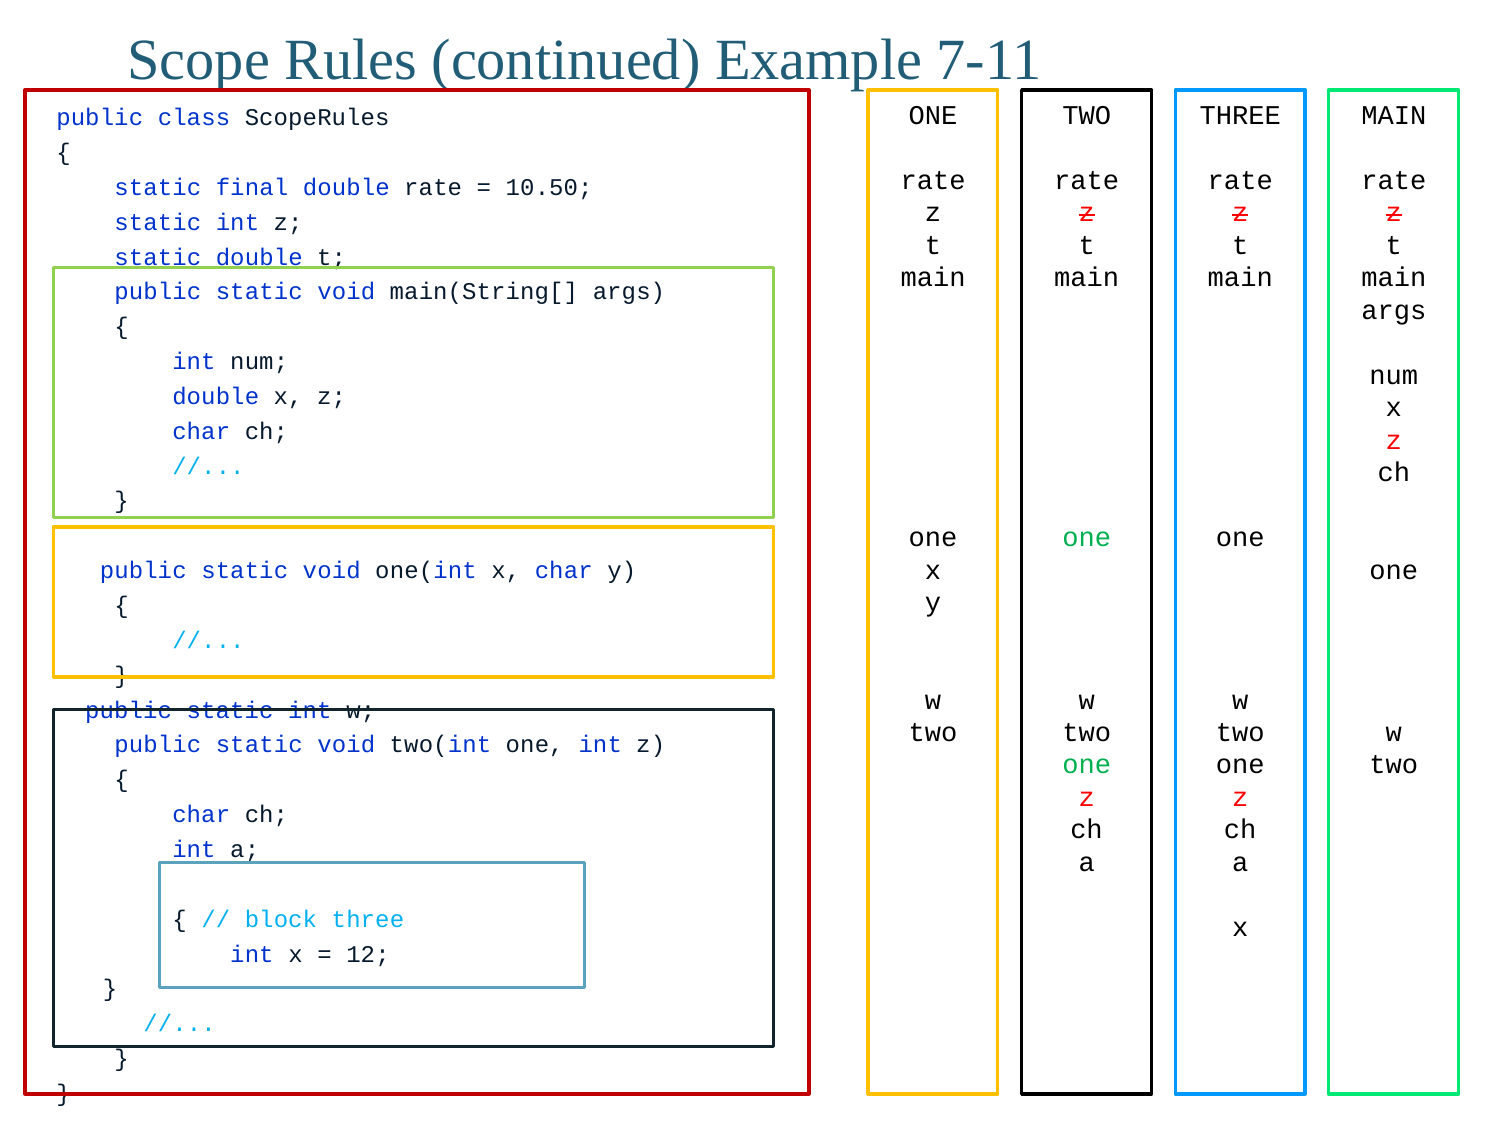

# Scope Rules (continued) Example 7-11

ONE

rate
z
t
main

one
x
y

w
two

TWO

rate
z
t
main

one

w
two
one
z
ch
a

THREE

rate
z
t
main

one

w
two
one
z
ch
a

x

MAIN

rate
z
t
main
args

num
x
z
ch

one

w
two

public class ScopeRules
{
    static final double rate = 10.50;
    static int z;
    static double t;
    public static void main(String[] args)
    {
        int num;
        double x, z;
        char ch;
        //...
    }

   public static void one(int x, char y)
    {
        //...
    }
  public static int w;
    public static void two(int one, int z)
    {
        char ch;
        int a;

        { // block three
            int x = 12;
		}
      //...
    }
}